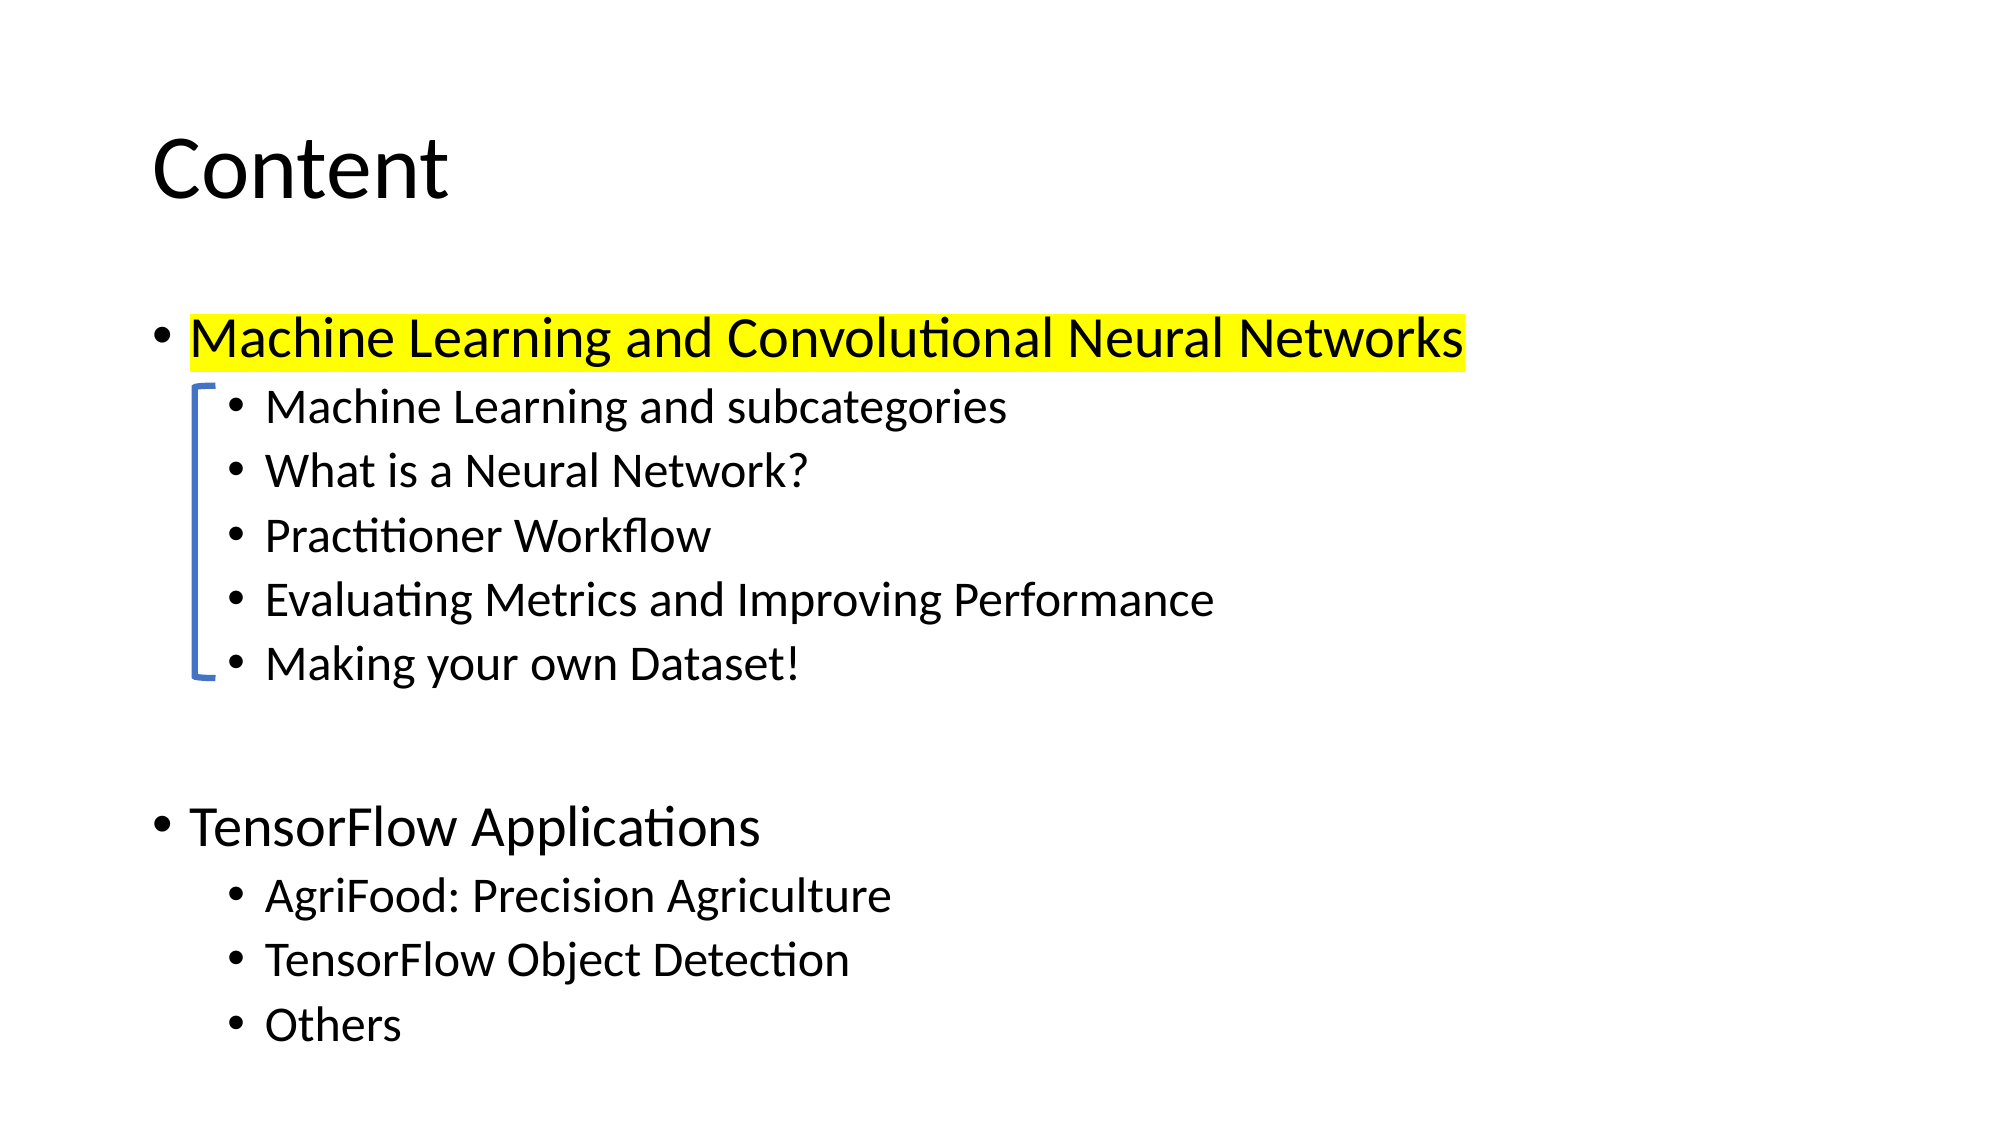

# Content
Machine Learning and Convolutional Neural Networks
Machine Learning and subcategories
What is a Neural Network?
Practitioner Workflow
Evaluating Metrics and Improving Performance
Making your own Dataset!

TensorFlow Applications
AgriFood: Precision Agriculture
TensorFlow Object Detection
Others